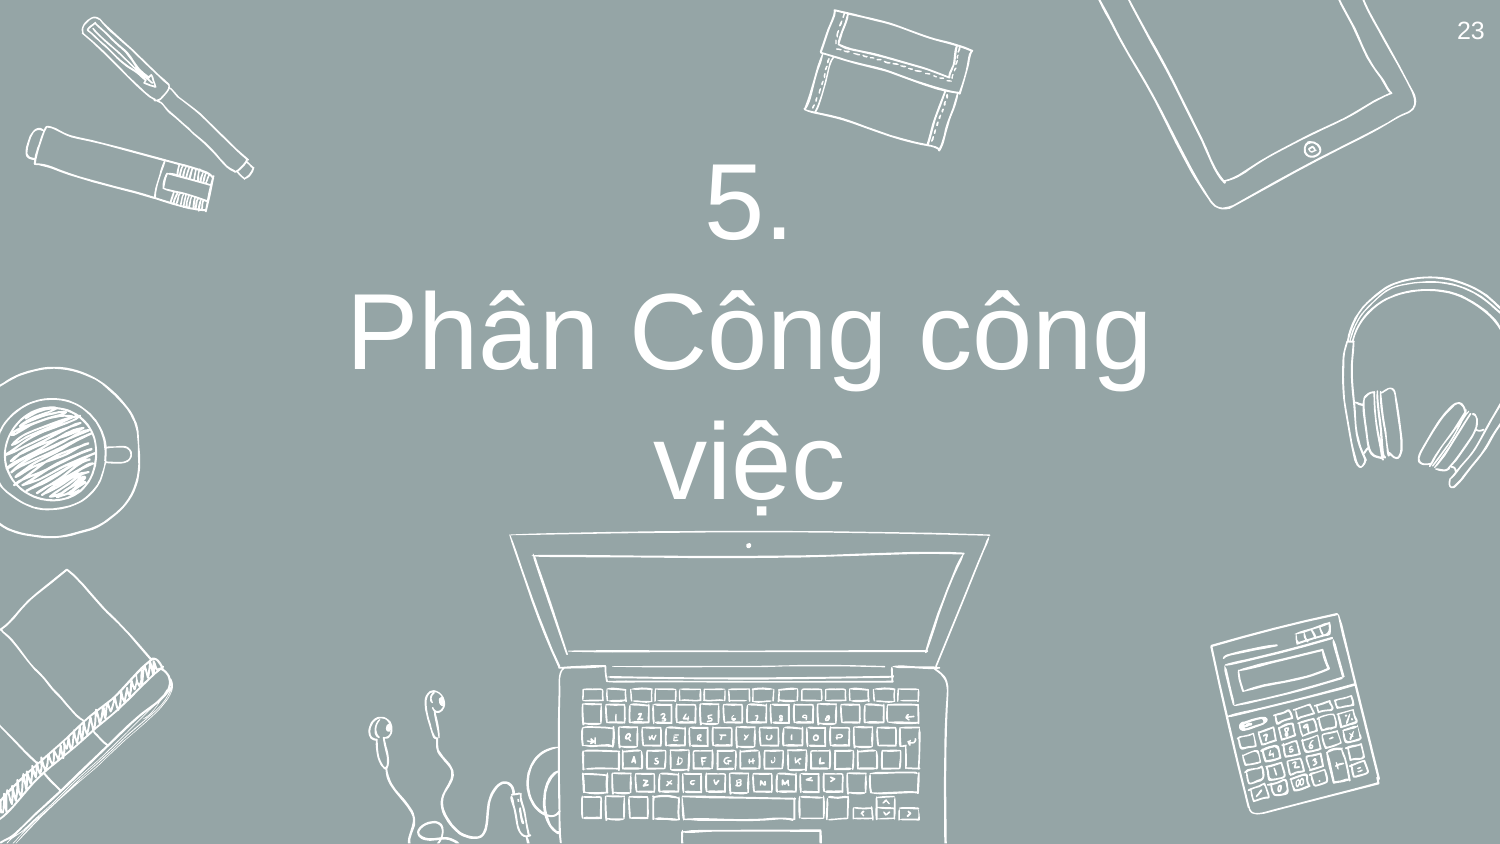

23
# 5.
Phân Công công việc